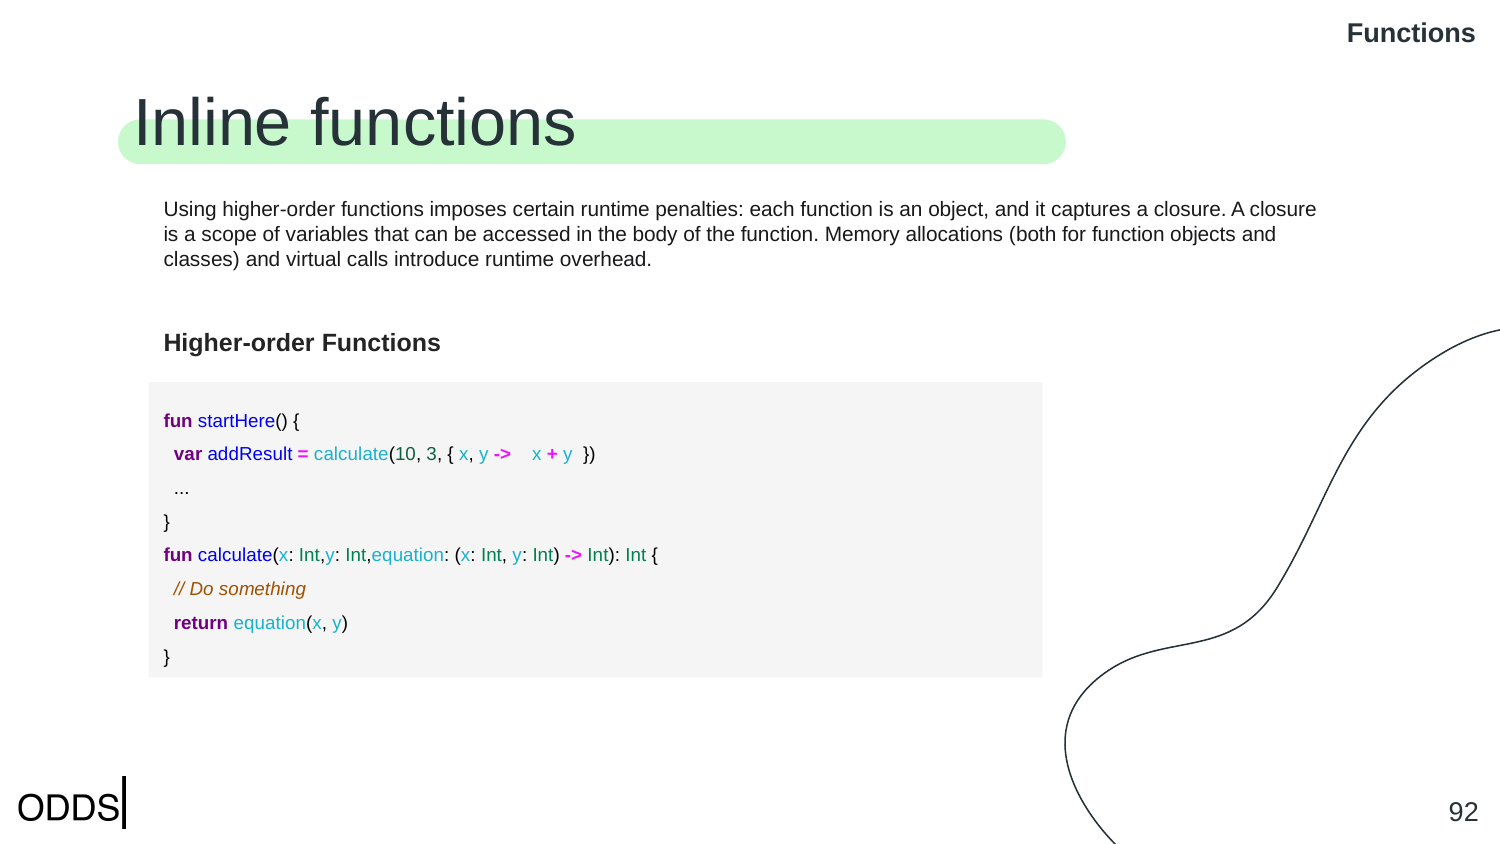

Functions﻿

# Inline functions
Using higher-order functions imposes certain runtime penalties: each function is an object, and it captures a closure. A closure is a scope of variables that can be accessed in the body of the function. Memory allocations (both for function objects and classes) and virtual calls introduce runtime overhead.
Higher-order Functions
fun startHere() {
  var addResult = calculate(10, 3, { x, y ->    x + y  })
  ...
}
fun calculate(x: Int,y: Int,equation: (x: Int, y: Int) -> Int): Int {
  // Do something
  return equation(x, y)
}
92